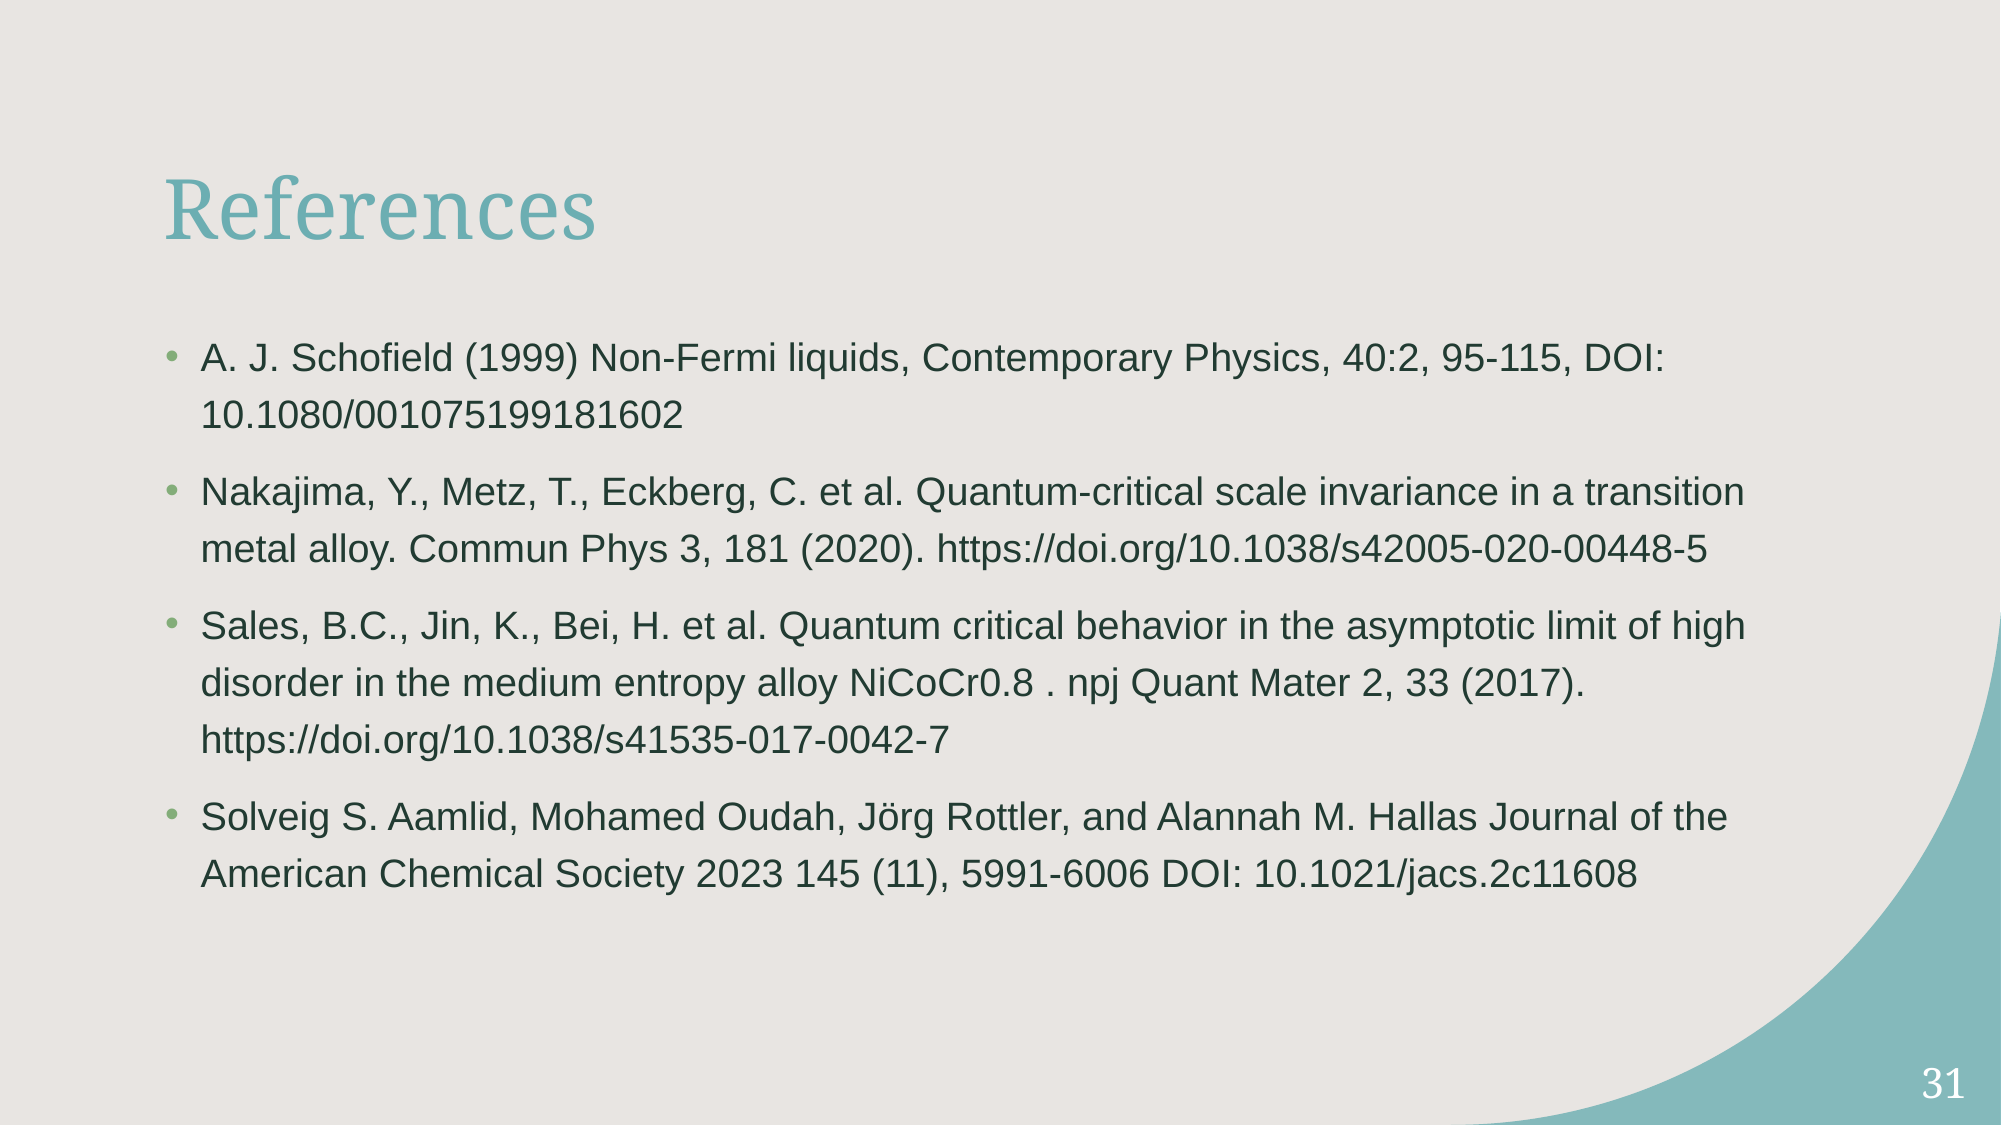

# References
A. J. Schofield (1999) Non-Fermi liquids, Contemporary Physics, 40:2, 95-115, DOI: 10.1080/001075199181602
Nakajima, Y., Metz, T., Eckberg, C. et al. Quantum-critical scale invariance in a transition metal alloy. Commun Phys 3, 181 (2020). https://doi.org/10.1038/s42005-020-00448-5
Sales, B.C., Jin, K., Bei, H. et al. Quantum critical behavior in the asymptotic limit of high disorder in the medium entropy alloy NiCoCr0.8 . npj Quant Mater 2, 33 (2017). https://doi.org/10.1038/s41535-017-0042-7
Solveig S. Aamlid, Mohamed Oudah, Jörg Rottler, and Alannah M. Hallas Journal of the American Chemical Society 2023 145 (11), 5991-6006 DOI: 10.1021/jacs.2c11608
31